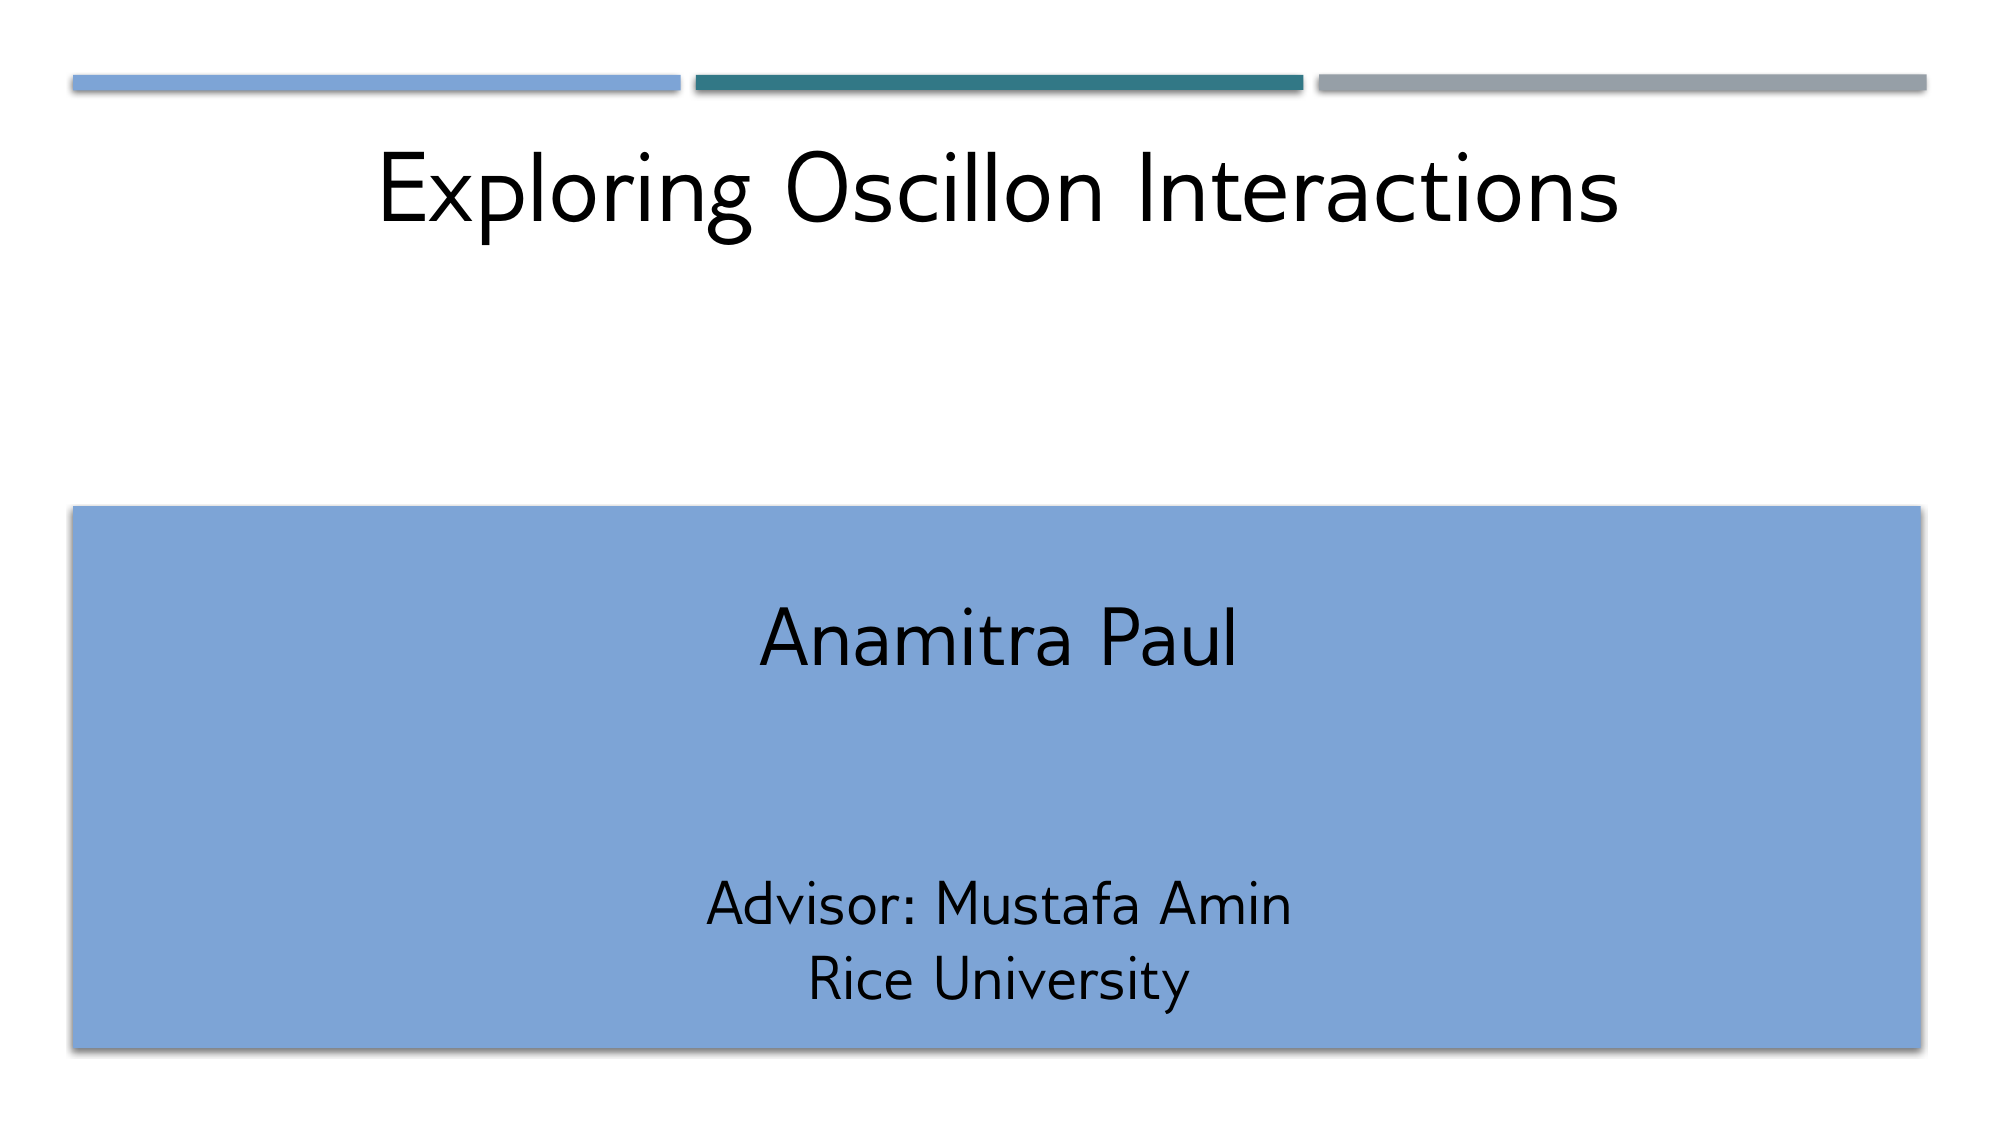

Exploring Oscillon Interactions
Anamitra Paul

Advisor: Mustafa Amin
Rice University